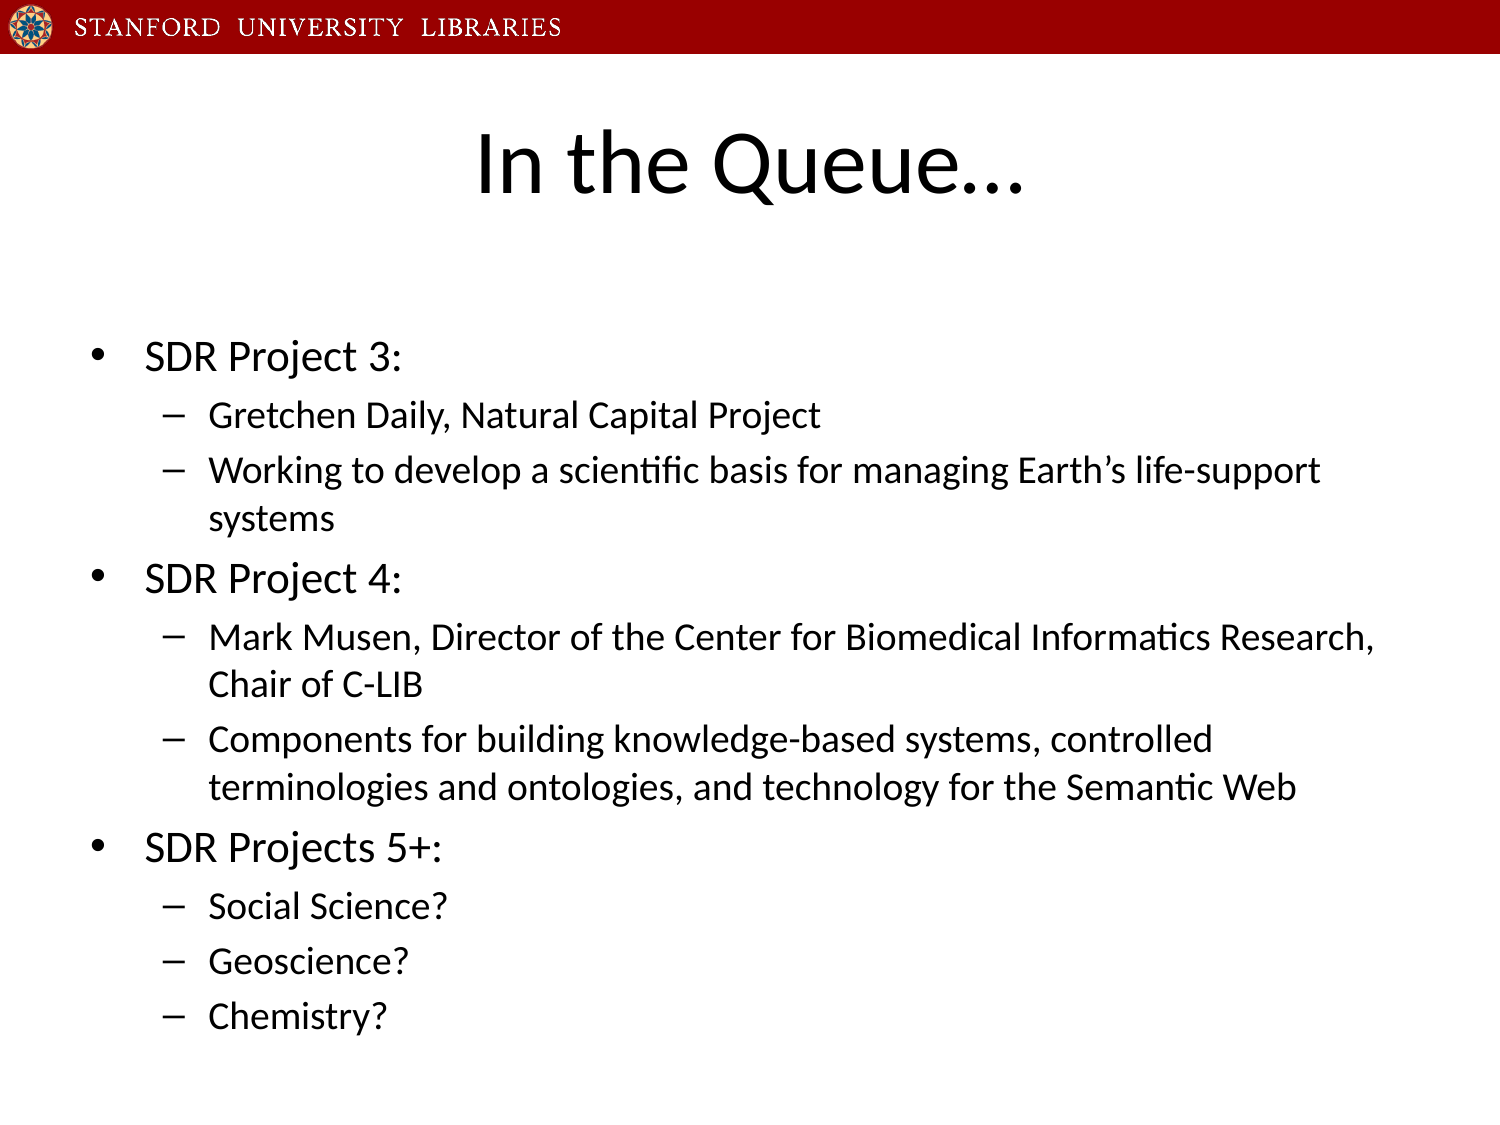

# In the Queue…
SDR Project 3:
Gretchen Daily, Natural Capital Project
Working to develop a scientific basis for managing Earth’s life-support systems
SDR Project 4:
Mark Musen, Director of the Center for Biomedical Informatics Research, Chair of C-LIB
Components for building knowledge-based systems, controlled terminologies and ontologies, and technology for the Semantic Web
SDR Projects 5+:
Social Science?
Geoscience?
Chemistry?